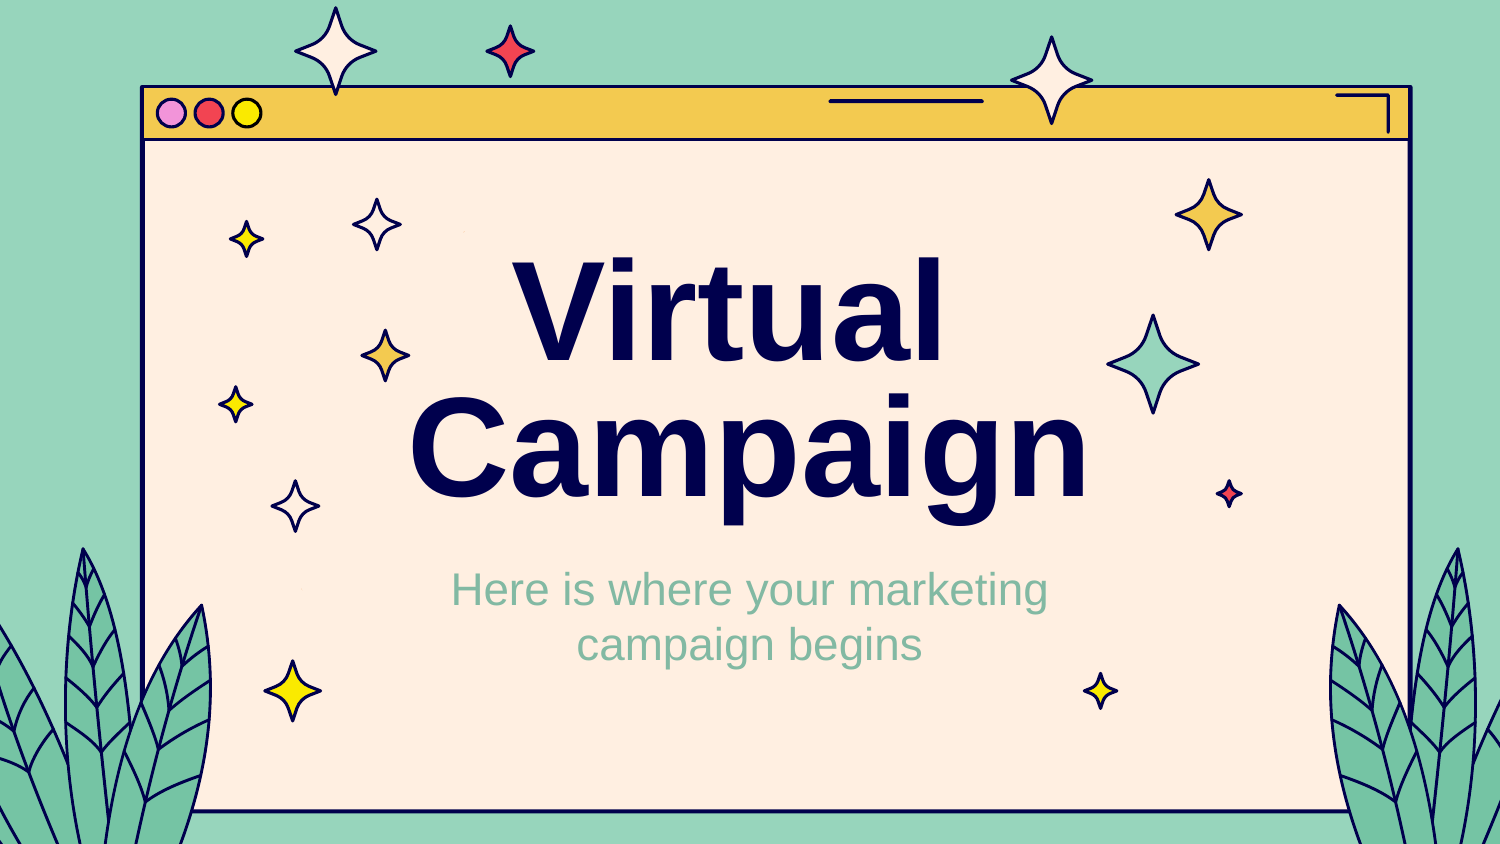

# Virtual
Campaign
Here is where your marketing campaign begins